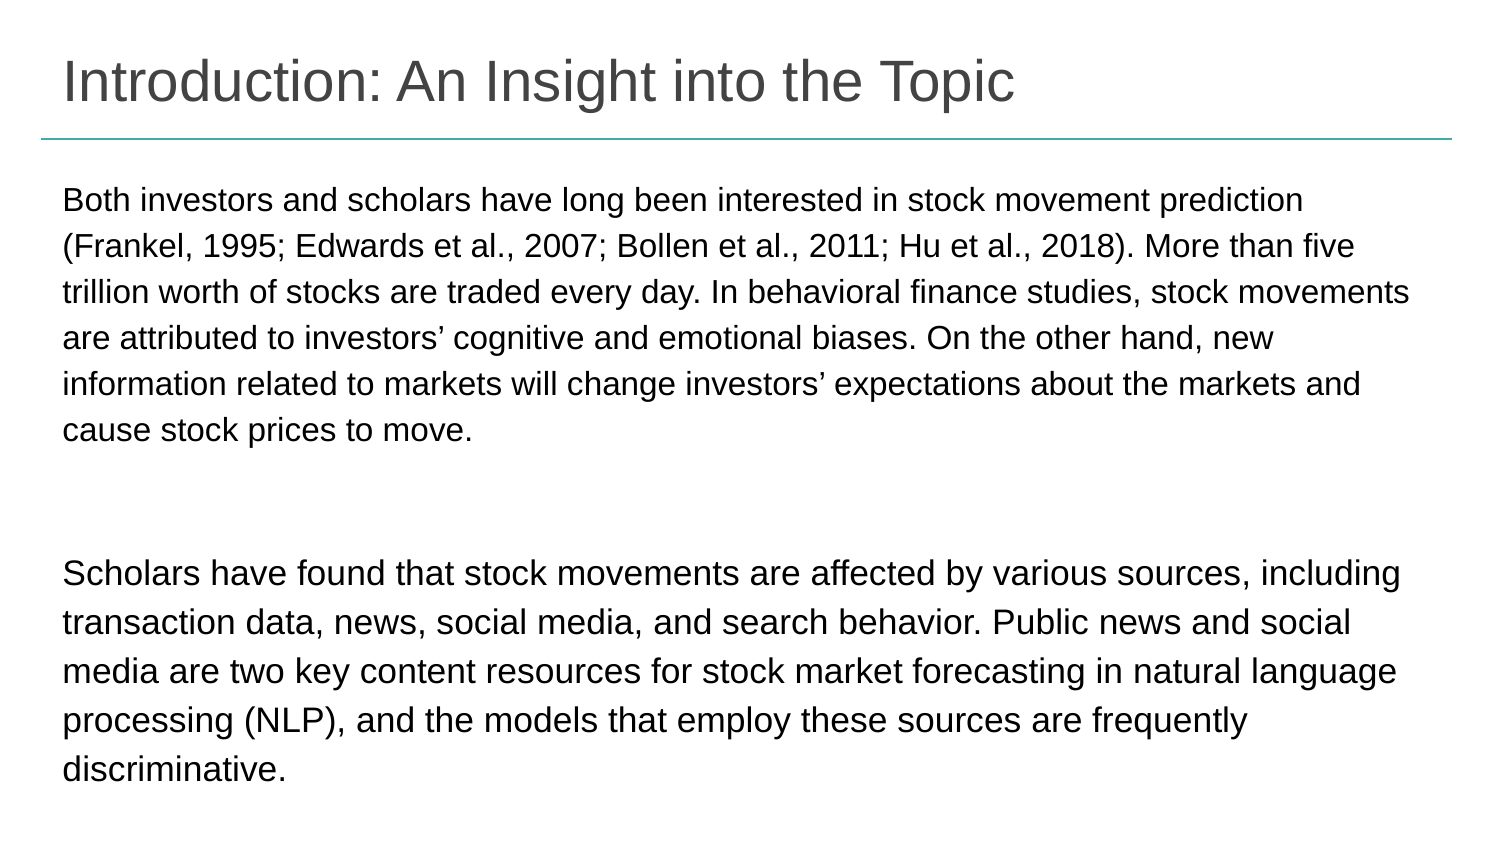

# Introduction: An Insight into the Topic
Both investors and scholars have long been interested in stock movement prediction (Frankel, 1995; Edwards et al., 2007; Bollen et al., 2011; Hu et al., 2018). More than five trillion worth of stocks are traded every day. In behavioral finance studies, stock movements are attributed to investors’ cognitive and emotional biases. On the other hand, new information related to markets will change investors’ expectations about the markets and cause stock prices to move.

Scholars have found that stock movements are affected by various sources, including transaction data, news, social media, and search behavior. Public news and social media are two key content resources for stock market forecasting in natural language processing (NLP), and the models that employ these sources are frequently discriminative.